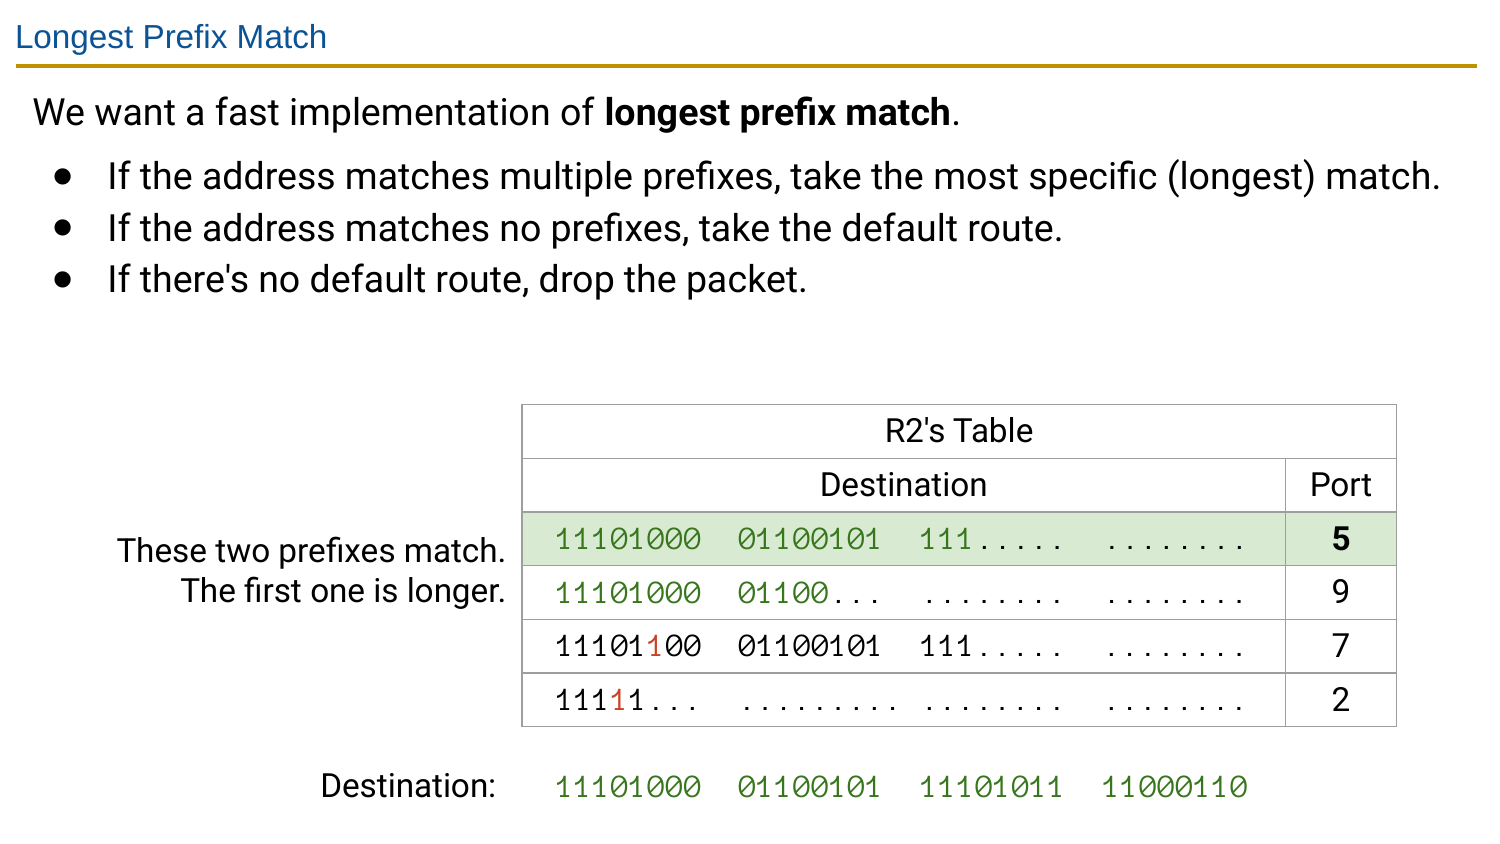

# Longest Prefix Match
We want a fast implementation of longest prefix match.
If the address matches multiple prefixes, take the most specific (longest) match.
If the address matches no prefixes, take the default route.
If there's no default route, drop the packet.
| R2's Table |  |
| --- | --- |
| Destination | Port |
| 11101000 01100101 111..... ........ | 5 |
| 11101000 01100... ........ ........ | 9 |
| 11101100 01100101 111..... ........ | 7 |
| 11111... ......... ........ ........ | 2 |
These two prefixes match. The first one is longer.
Destination:
11101000  01100101  11101011  11000110